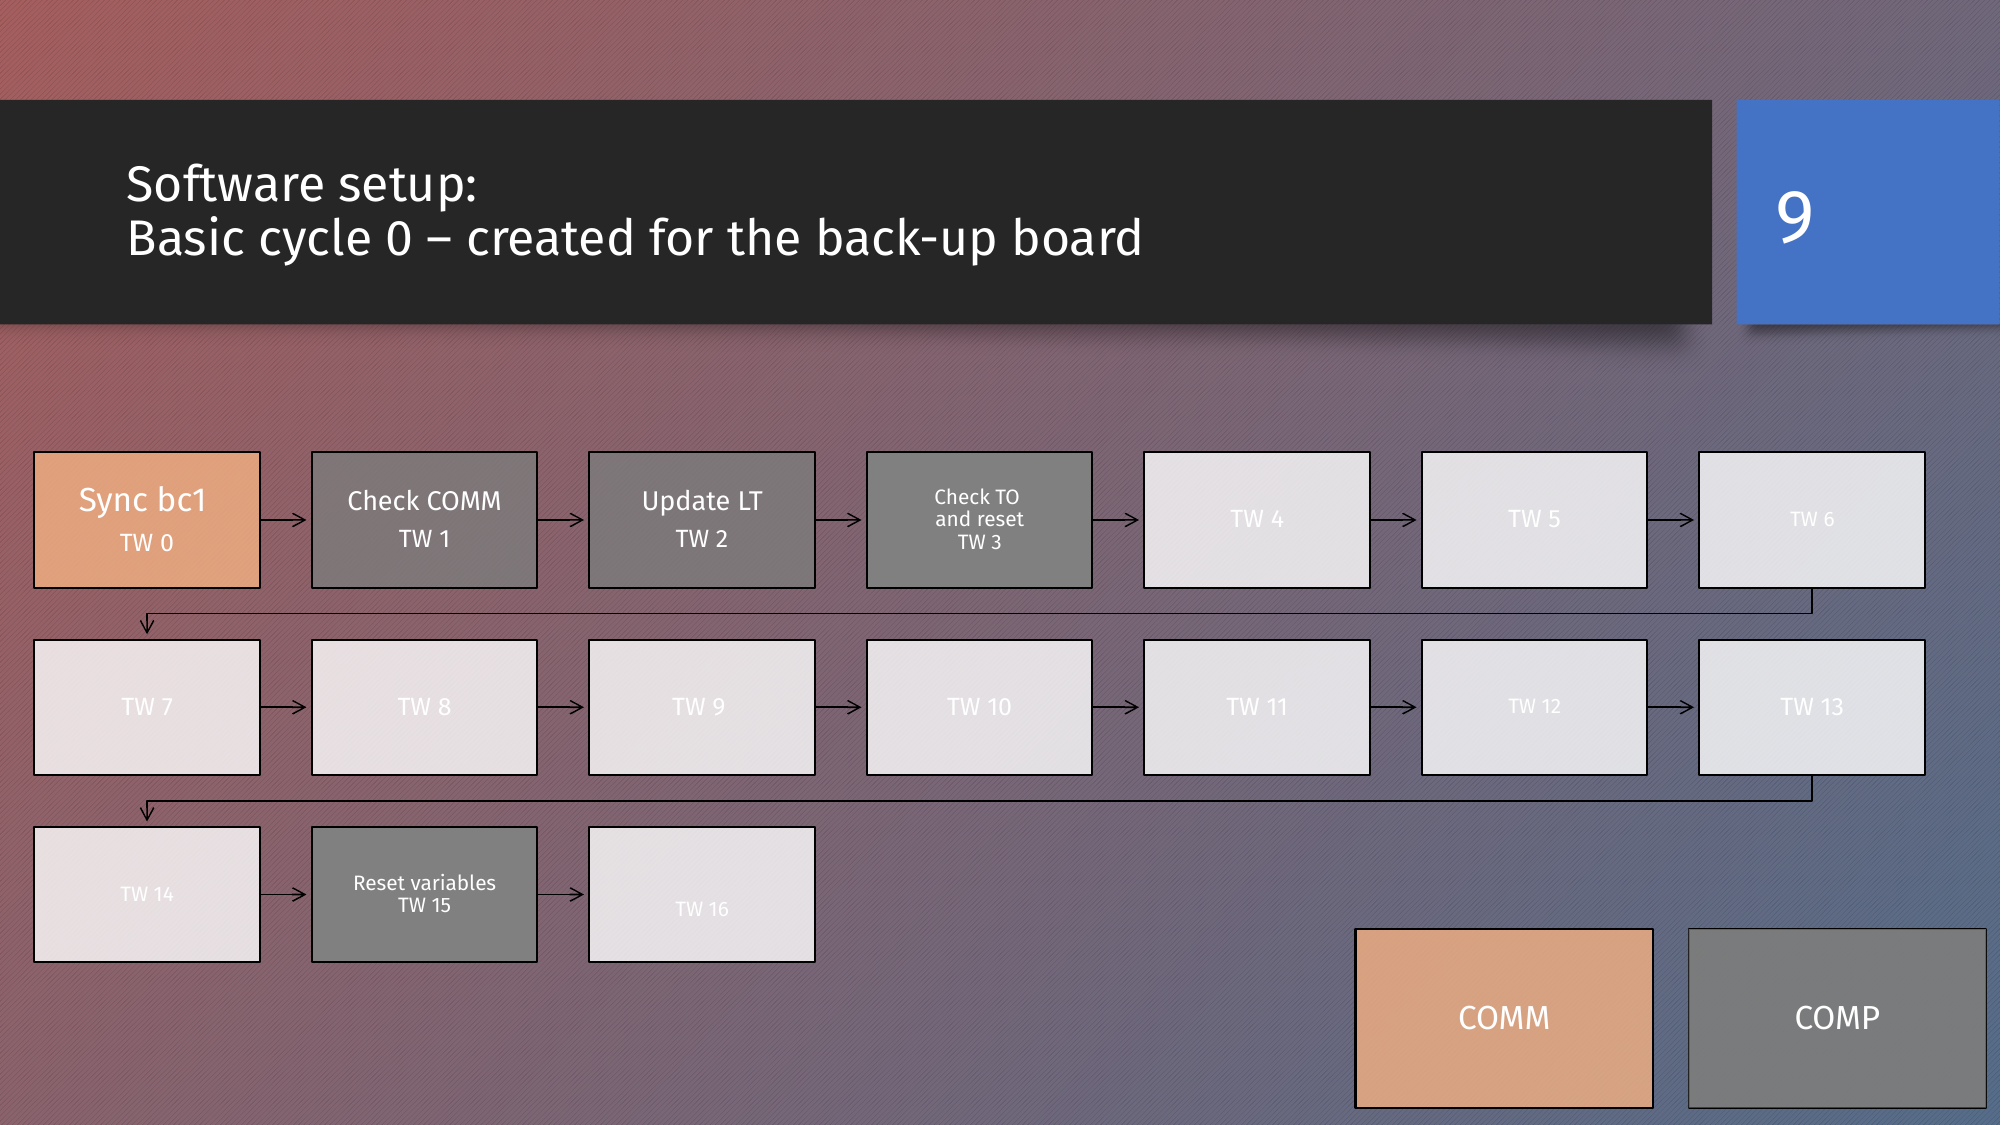

9
# Software setup: Basic cycle 0 – created for the back-up board

Sync bc1
TW 0

Check COMM
TW 1

Update LT
TW 2

Check TO
and reset
TW 3

TW 4

TW 5

TW 6

TW 7

TW 8

TW 9

TW 10

TW 11

TW 12

TW 13

TW 14

Reset variables
TW 15

TW 16
COMM

COMP